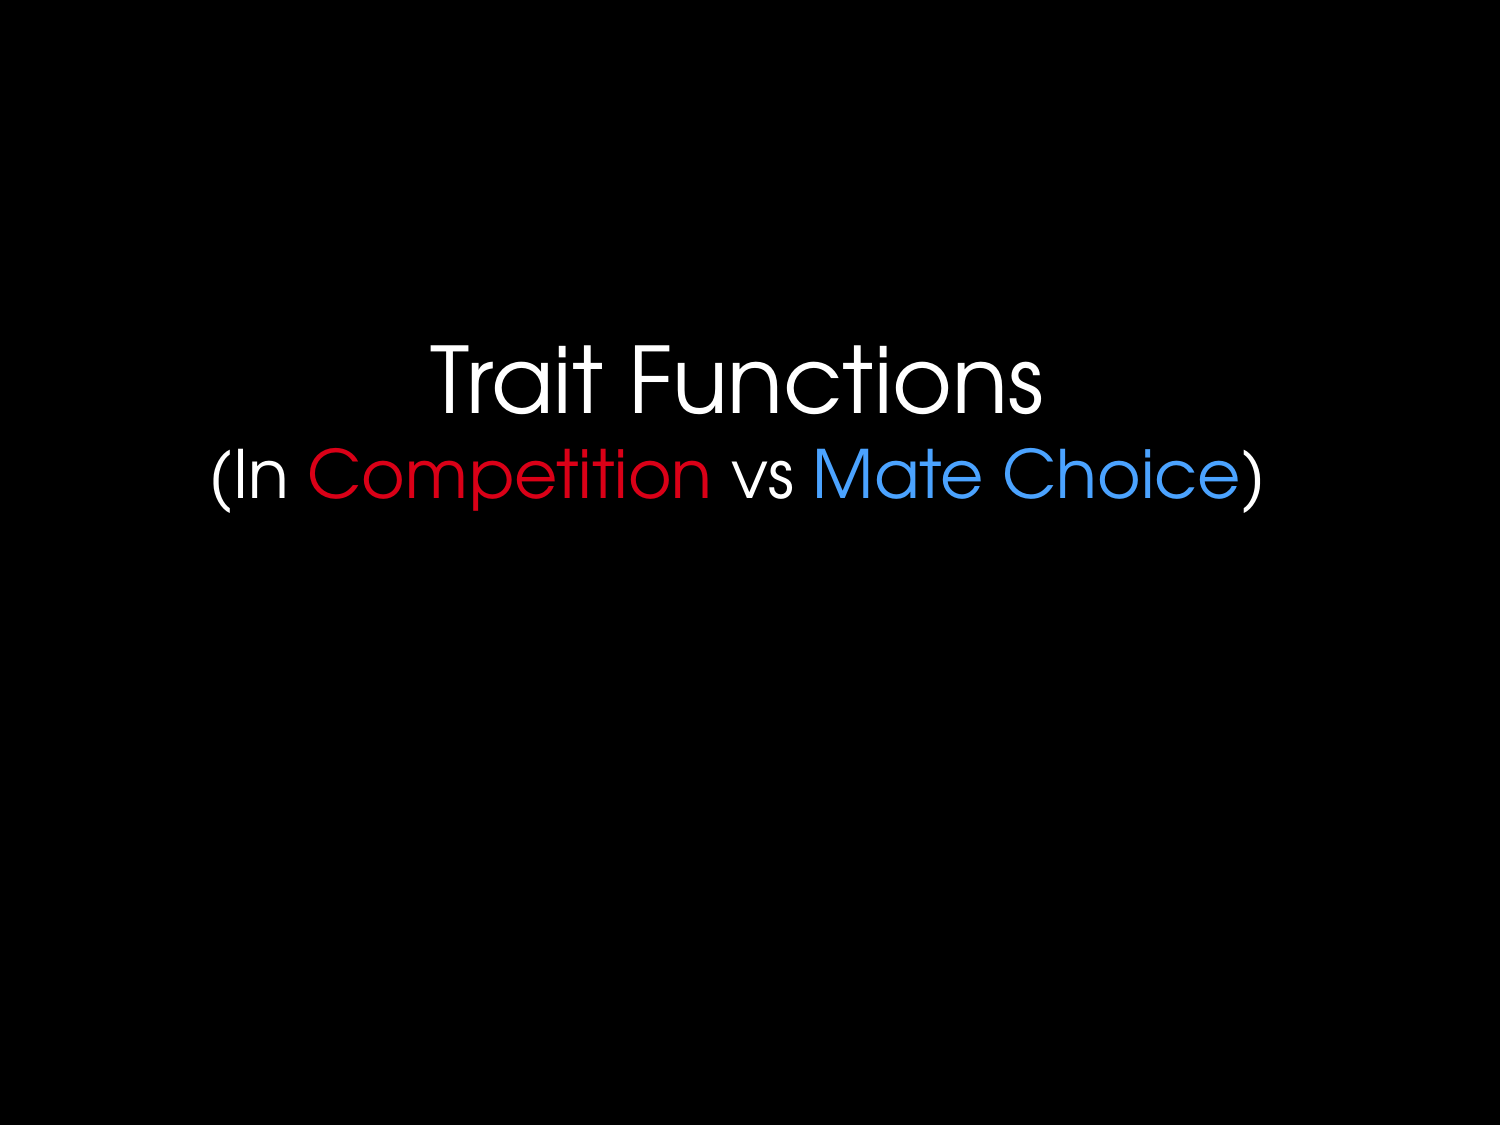

Trait Functions
(In Competition vs Mate Choice)